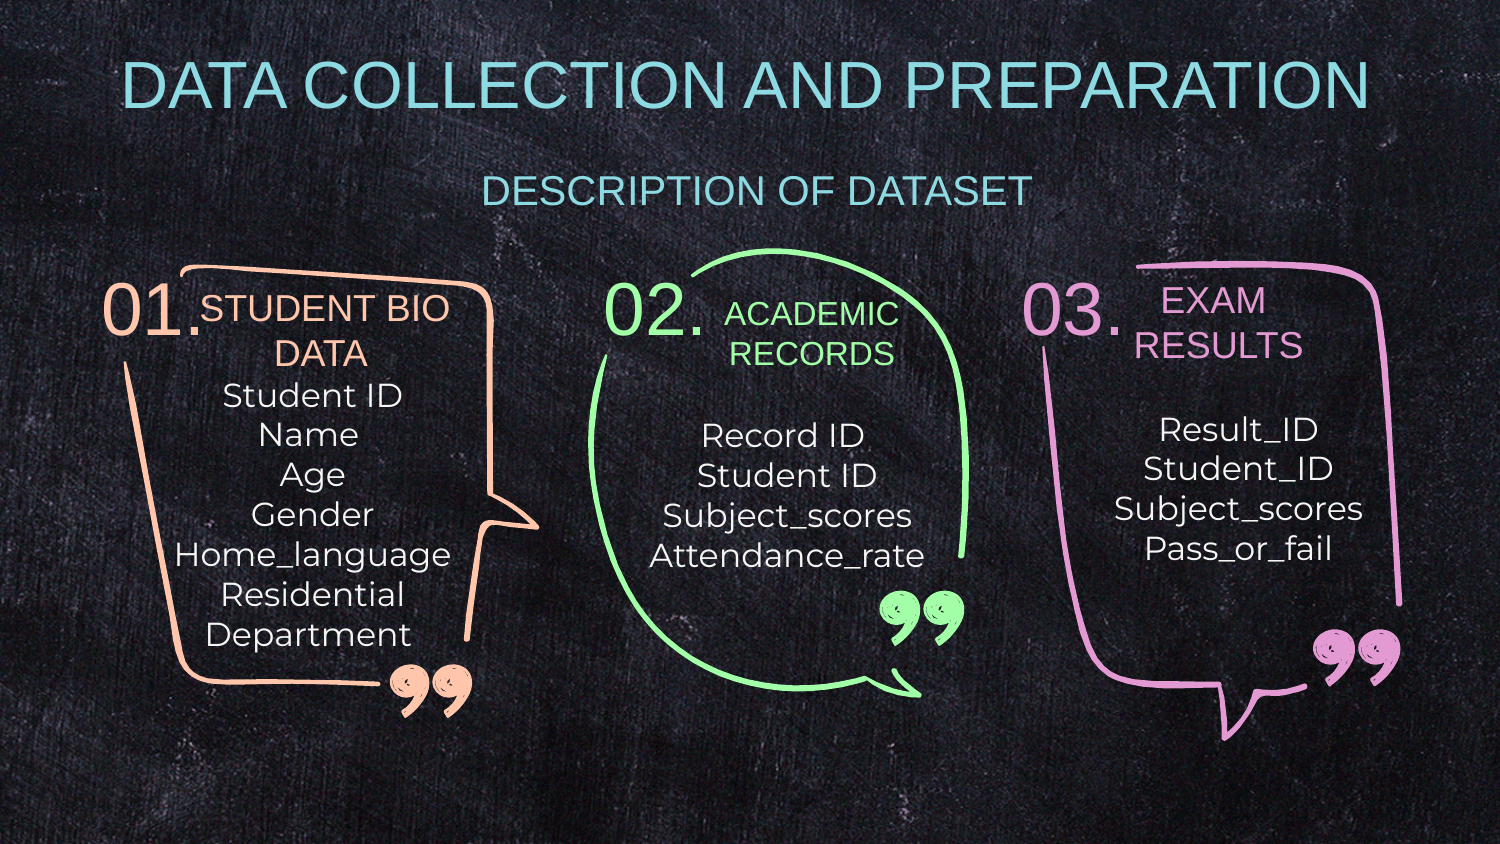

# DATA COLLECTION AND PREPARATION
DESCRIPTION OF DATASET
01.
02.
03.
EXAM
 RESULTS
STUDENT BIO DATA
ACADEMIC RECORDS
Student ID
Name
Age
Gender
Home_language
Residential
Department
Result_ID
Student_ID
Subject_scores
Pass_or_fail
Record ID
Student ID
Subject_scores
Attendance_rate